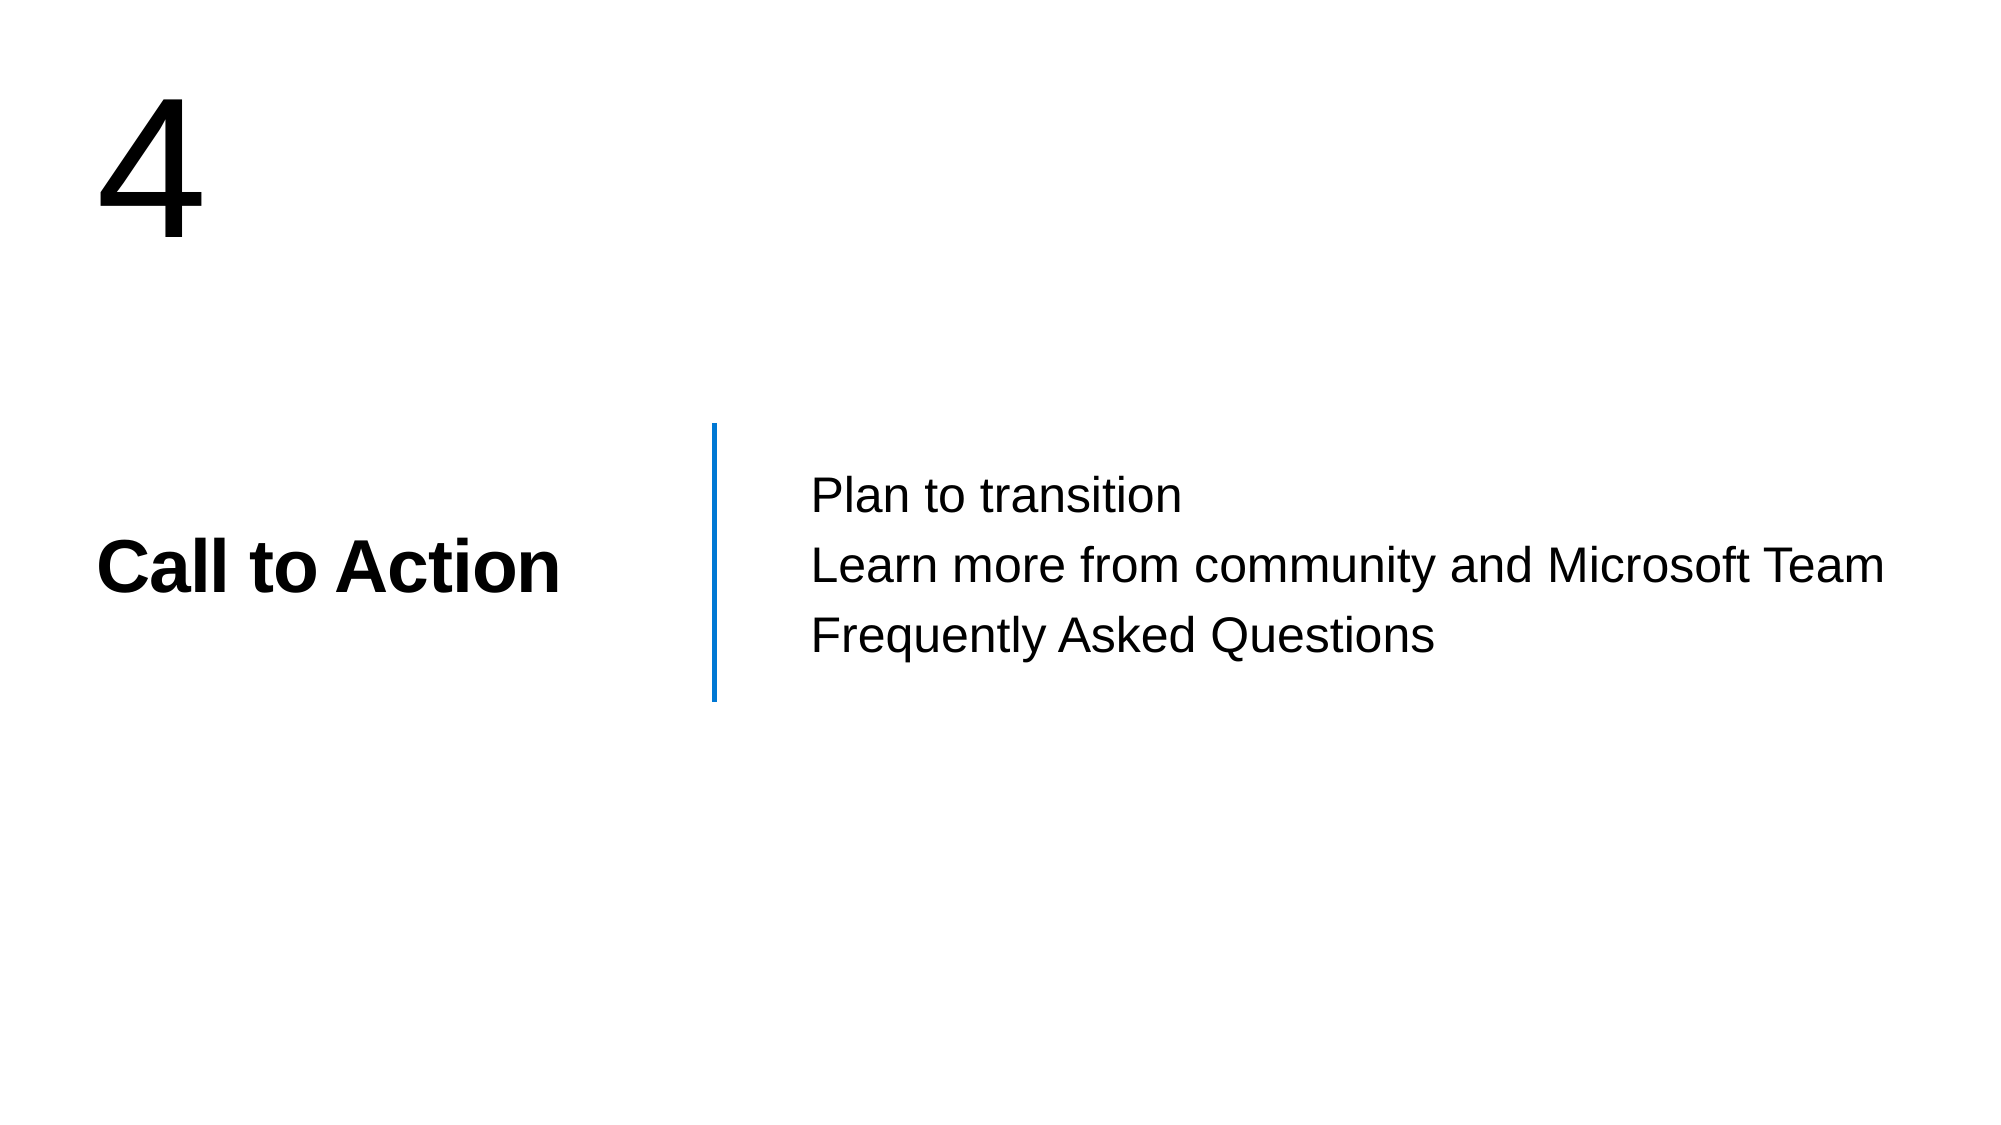

4
Plan to transition
Learn more from community and Microsoft Team
Frequently Asked Questions
# Call to Action